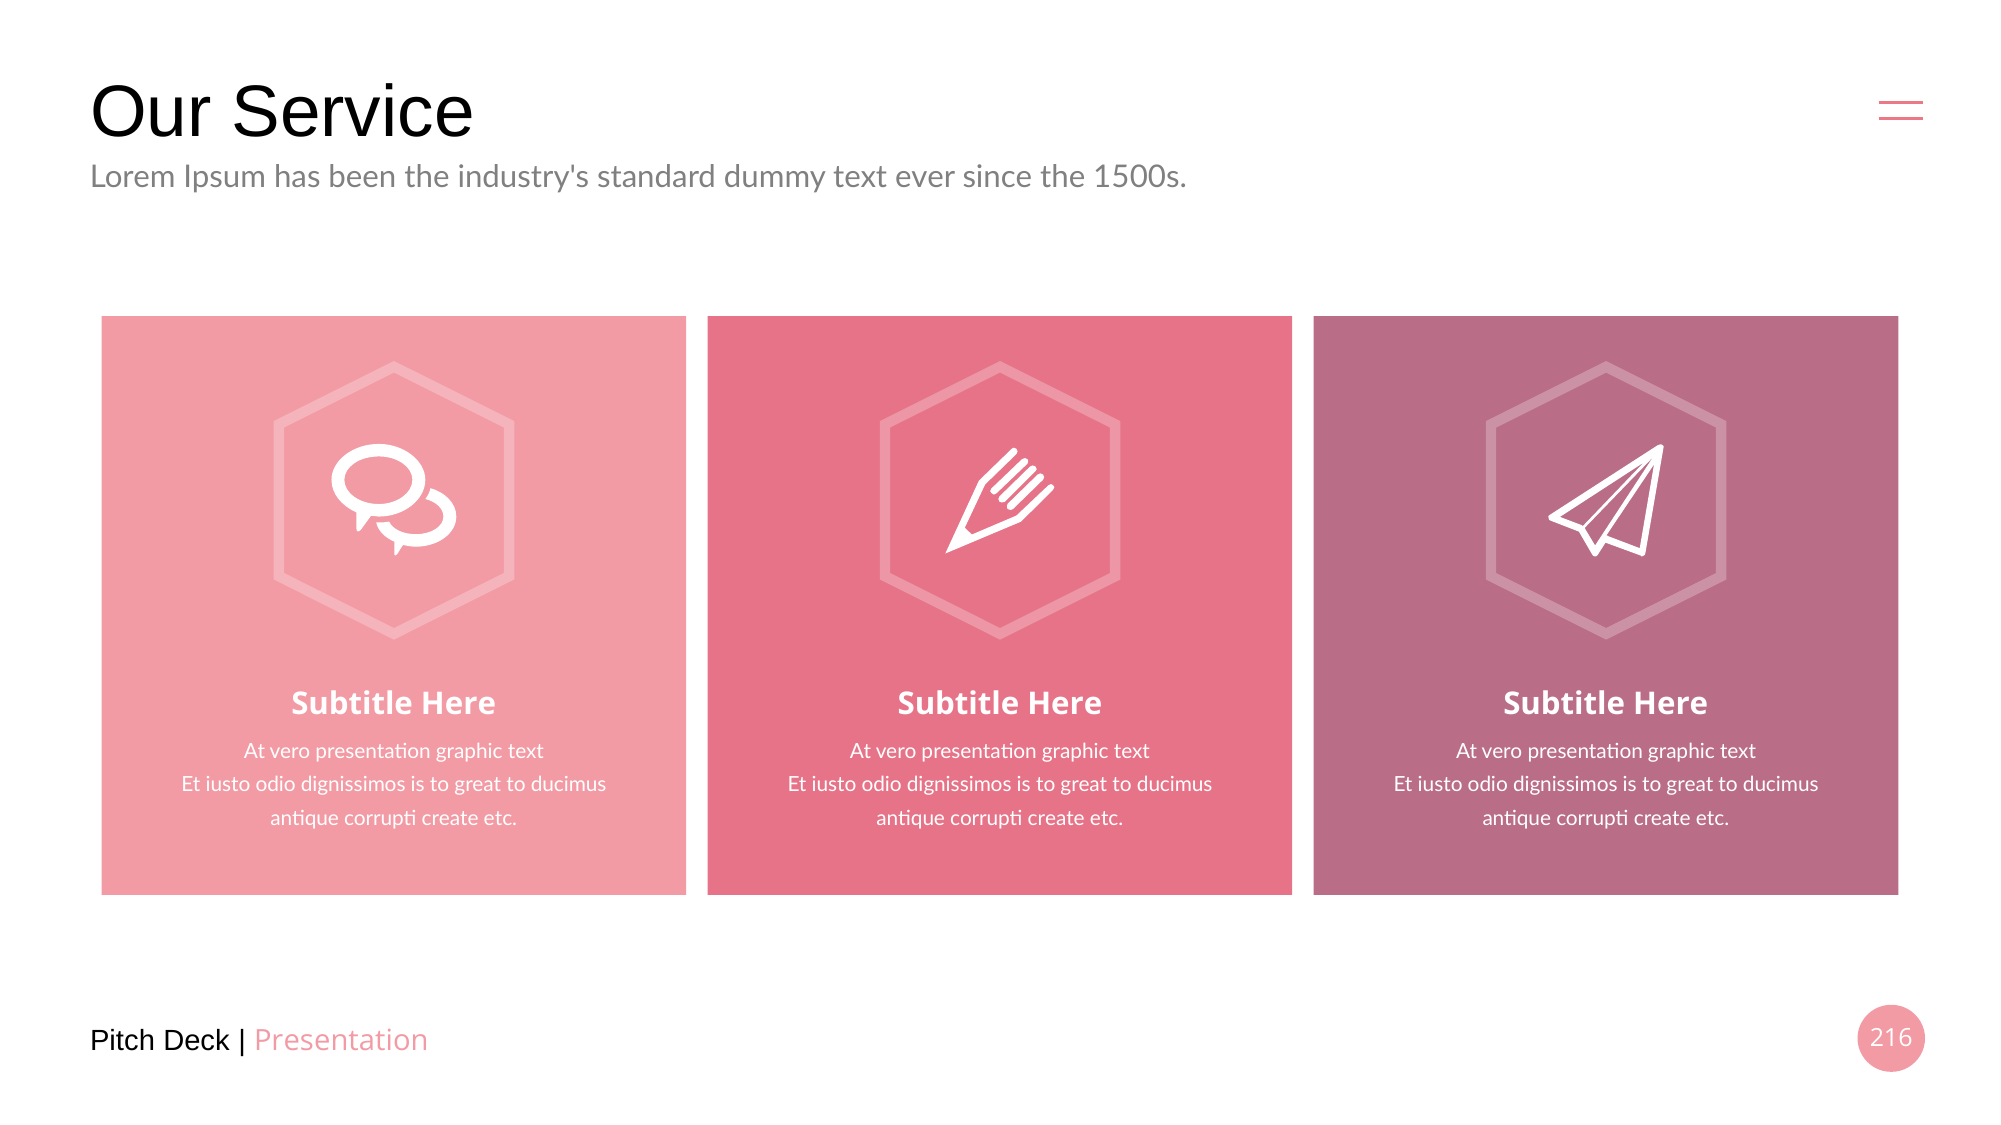

# Our Service
Lorem Ipsum has been the industry's standard dummy text ever since the 1500s.

Subtitle Here
Subtitle Here
Subtitle Here
At vero presentation graphic text
Et iusto odio dignissimos is to great to ducimus
antique corrupti create etc.
At vero presentation graphic text
Et iusto odio dignissimos is to great to ducimus
antique corrupti create etc.
At vero presentation graphic text
Et iusto odio dignissimos is to great to ducimus
antique corrupti create etc.
Pitch Deck | Presentation
216